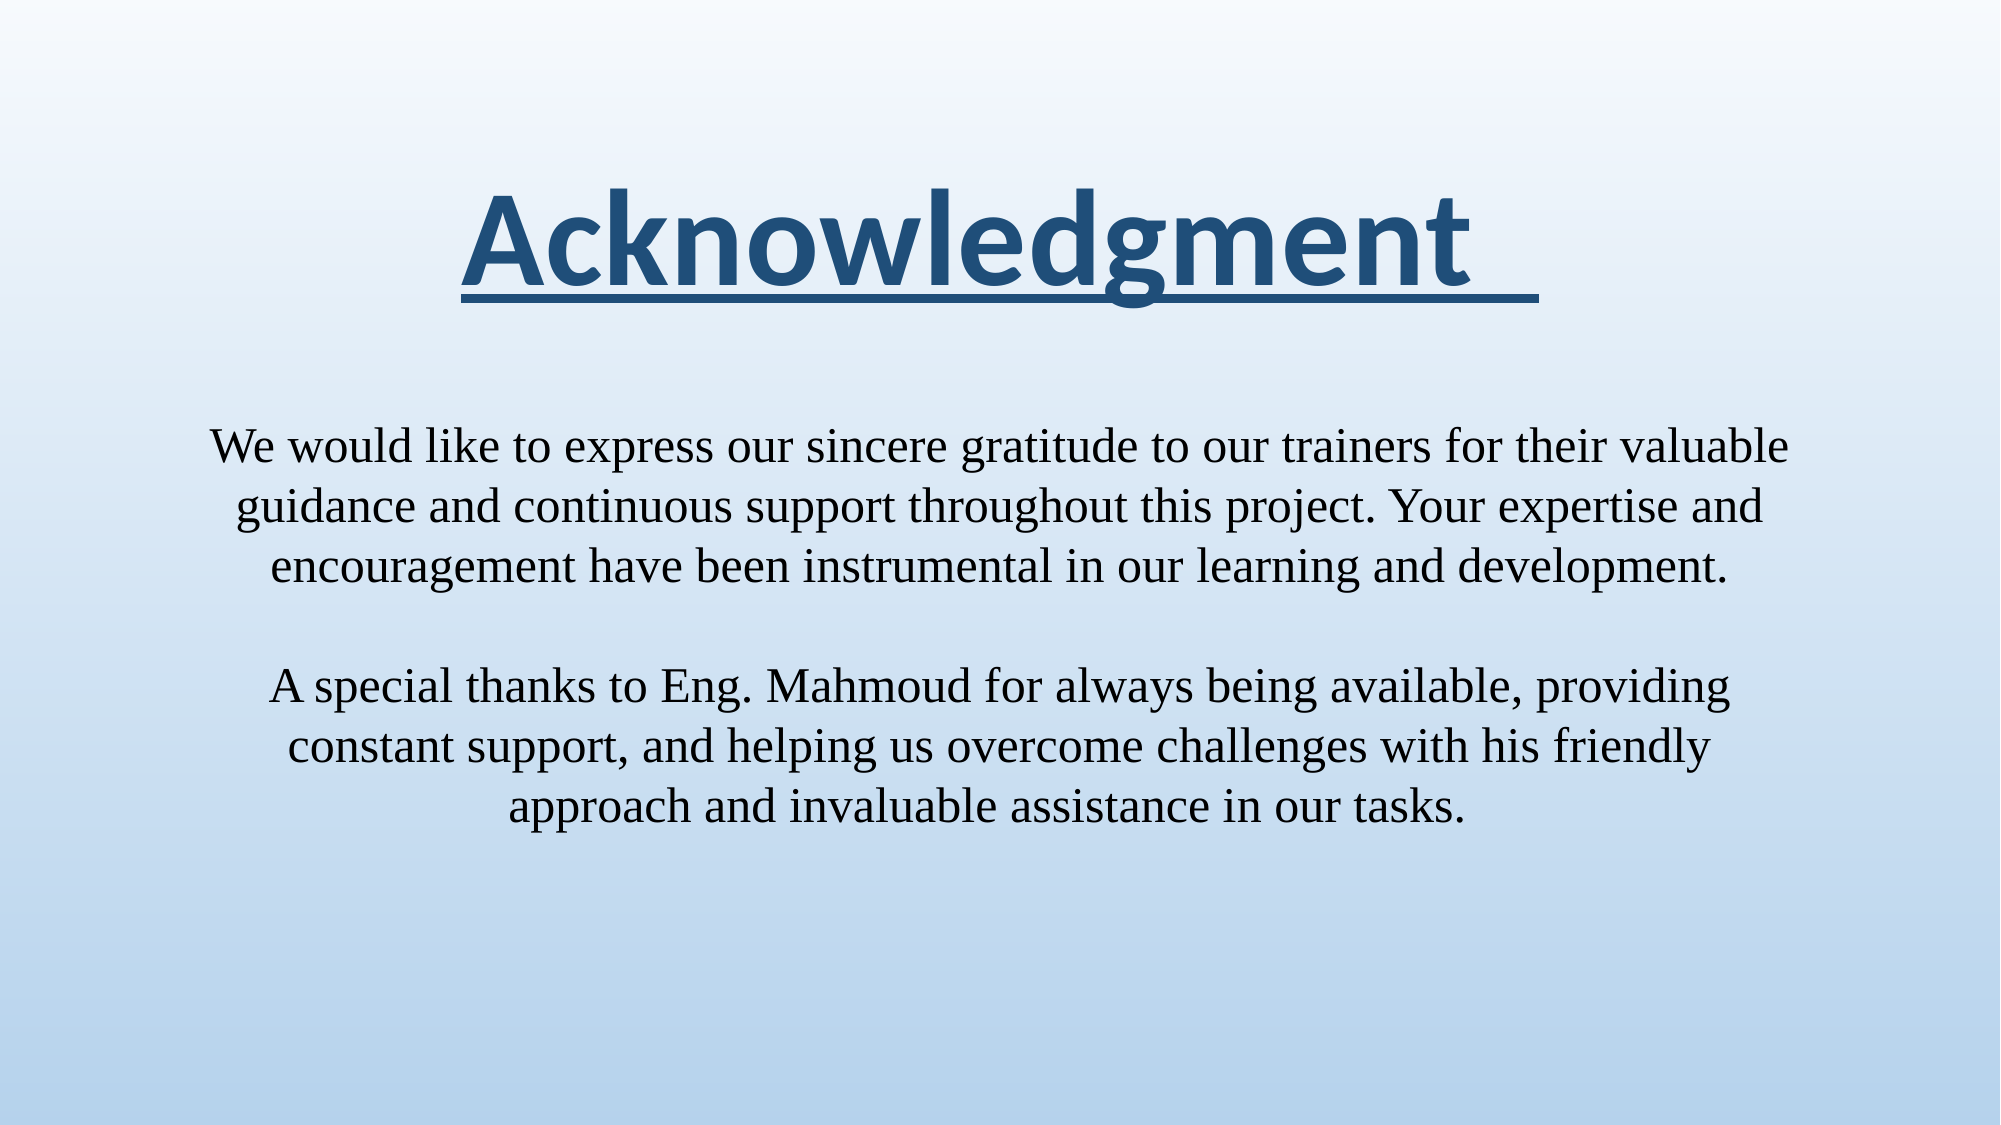

Acknowledgment
We would like to express our sincere gratitude to our trainers for their valuable guidance and continuous support throughout this project. Your expertise and encouragement have been instrumental in our learning and development.

A special thanks to Eng. Mahmoud for always being available, providing constant support, and helping us overcome challenges with his friendly approach and invaluable assistance in our tasks.